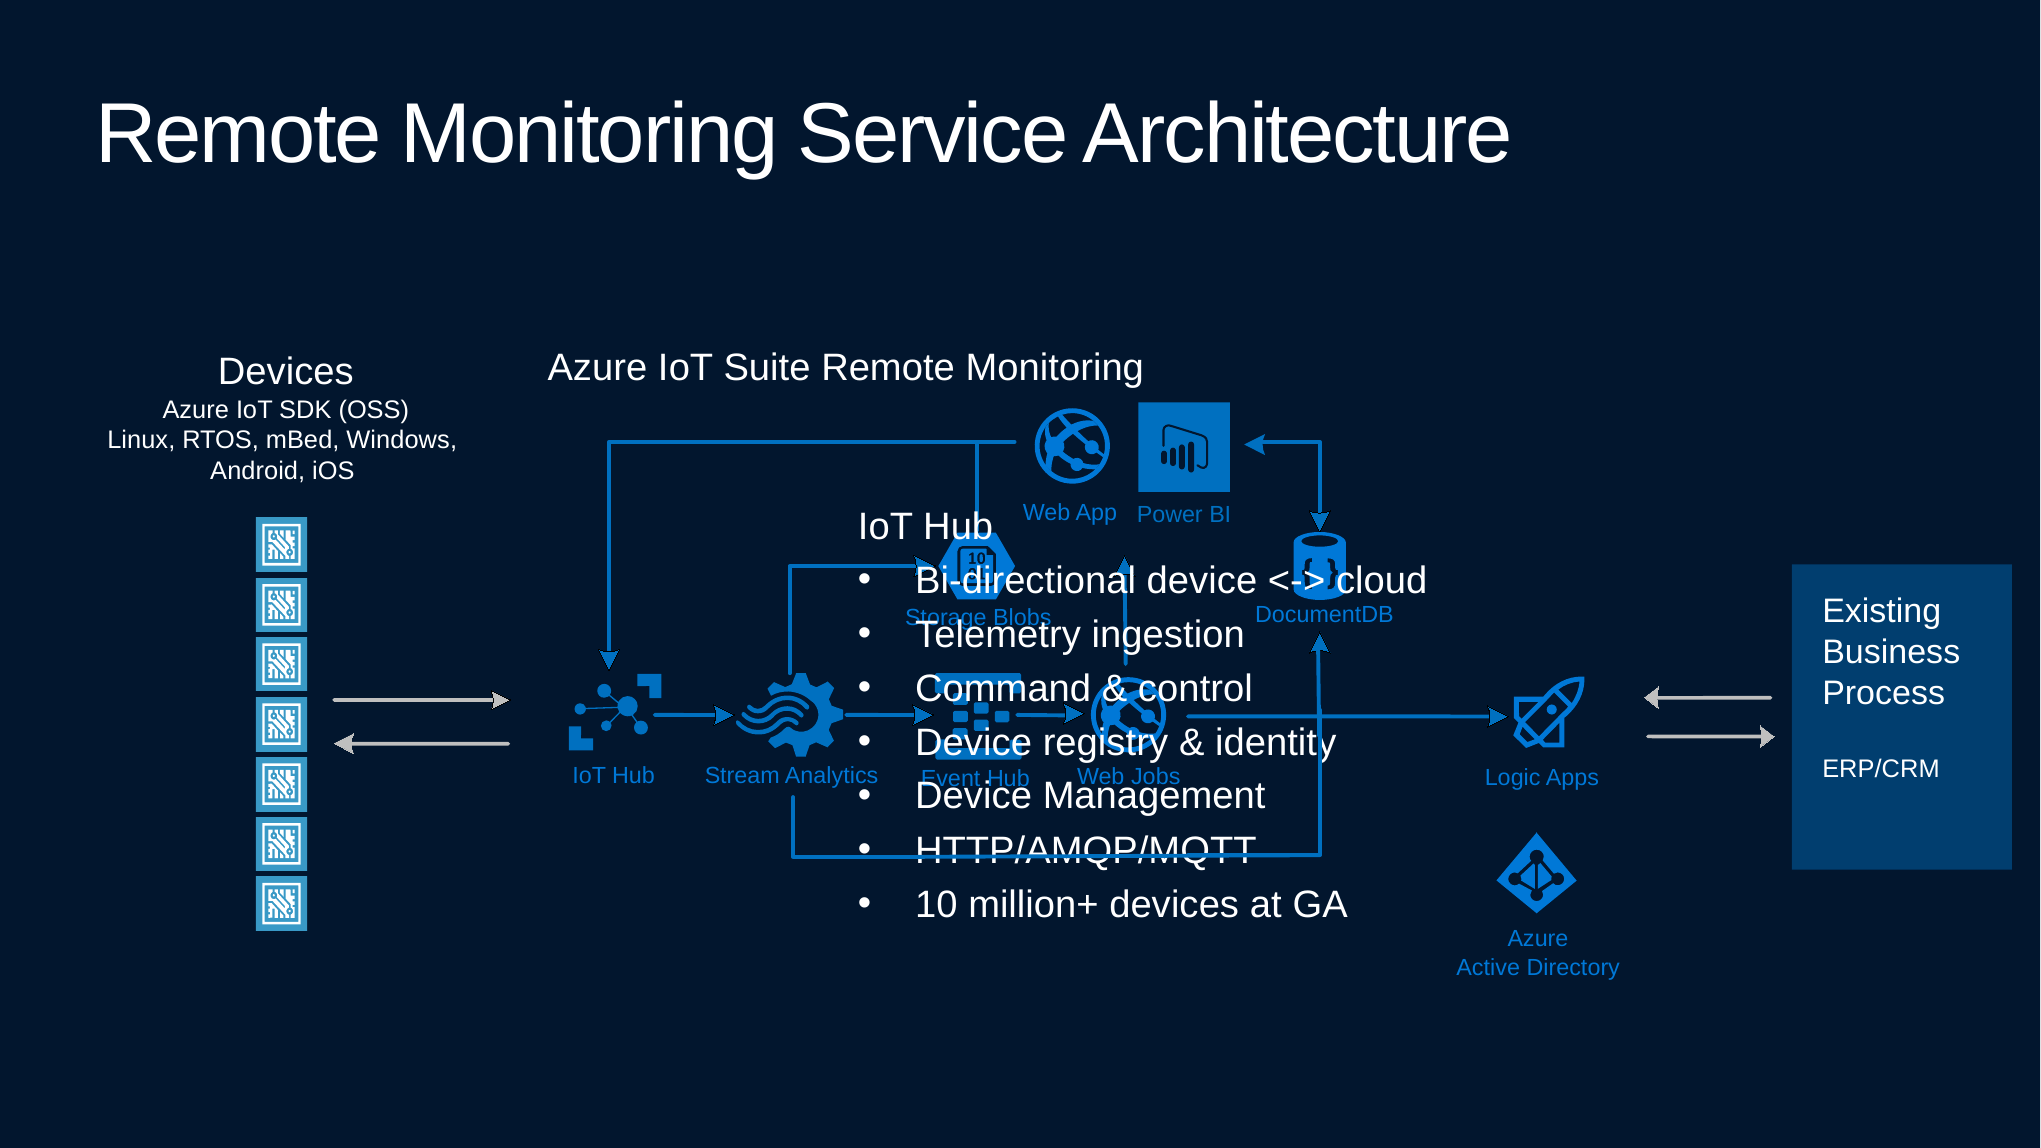

Remote Monitoring Service Architecture
Azure IoT Suite Remote Monitoring

Devices
Azure IoT SDK (OSS)
Linux, RTOS, mBed, Windows,
Android, iOS

Power BI

Web App
IoT Hub
Bi-directional device <-> cloud
Telemetry ingestion
Command & control
Device registry & identity
Device Management
HTTP/AMQP/MQTT
10 million+ devices at GA

Existing Business Process
ERP/CRM

DocumentDB
Storage Blobs

Stream Analytics
IoT Hub
Web Jobs
Logic Apps
Event Hub

Azure
Active Directory